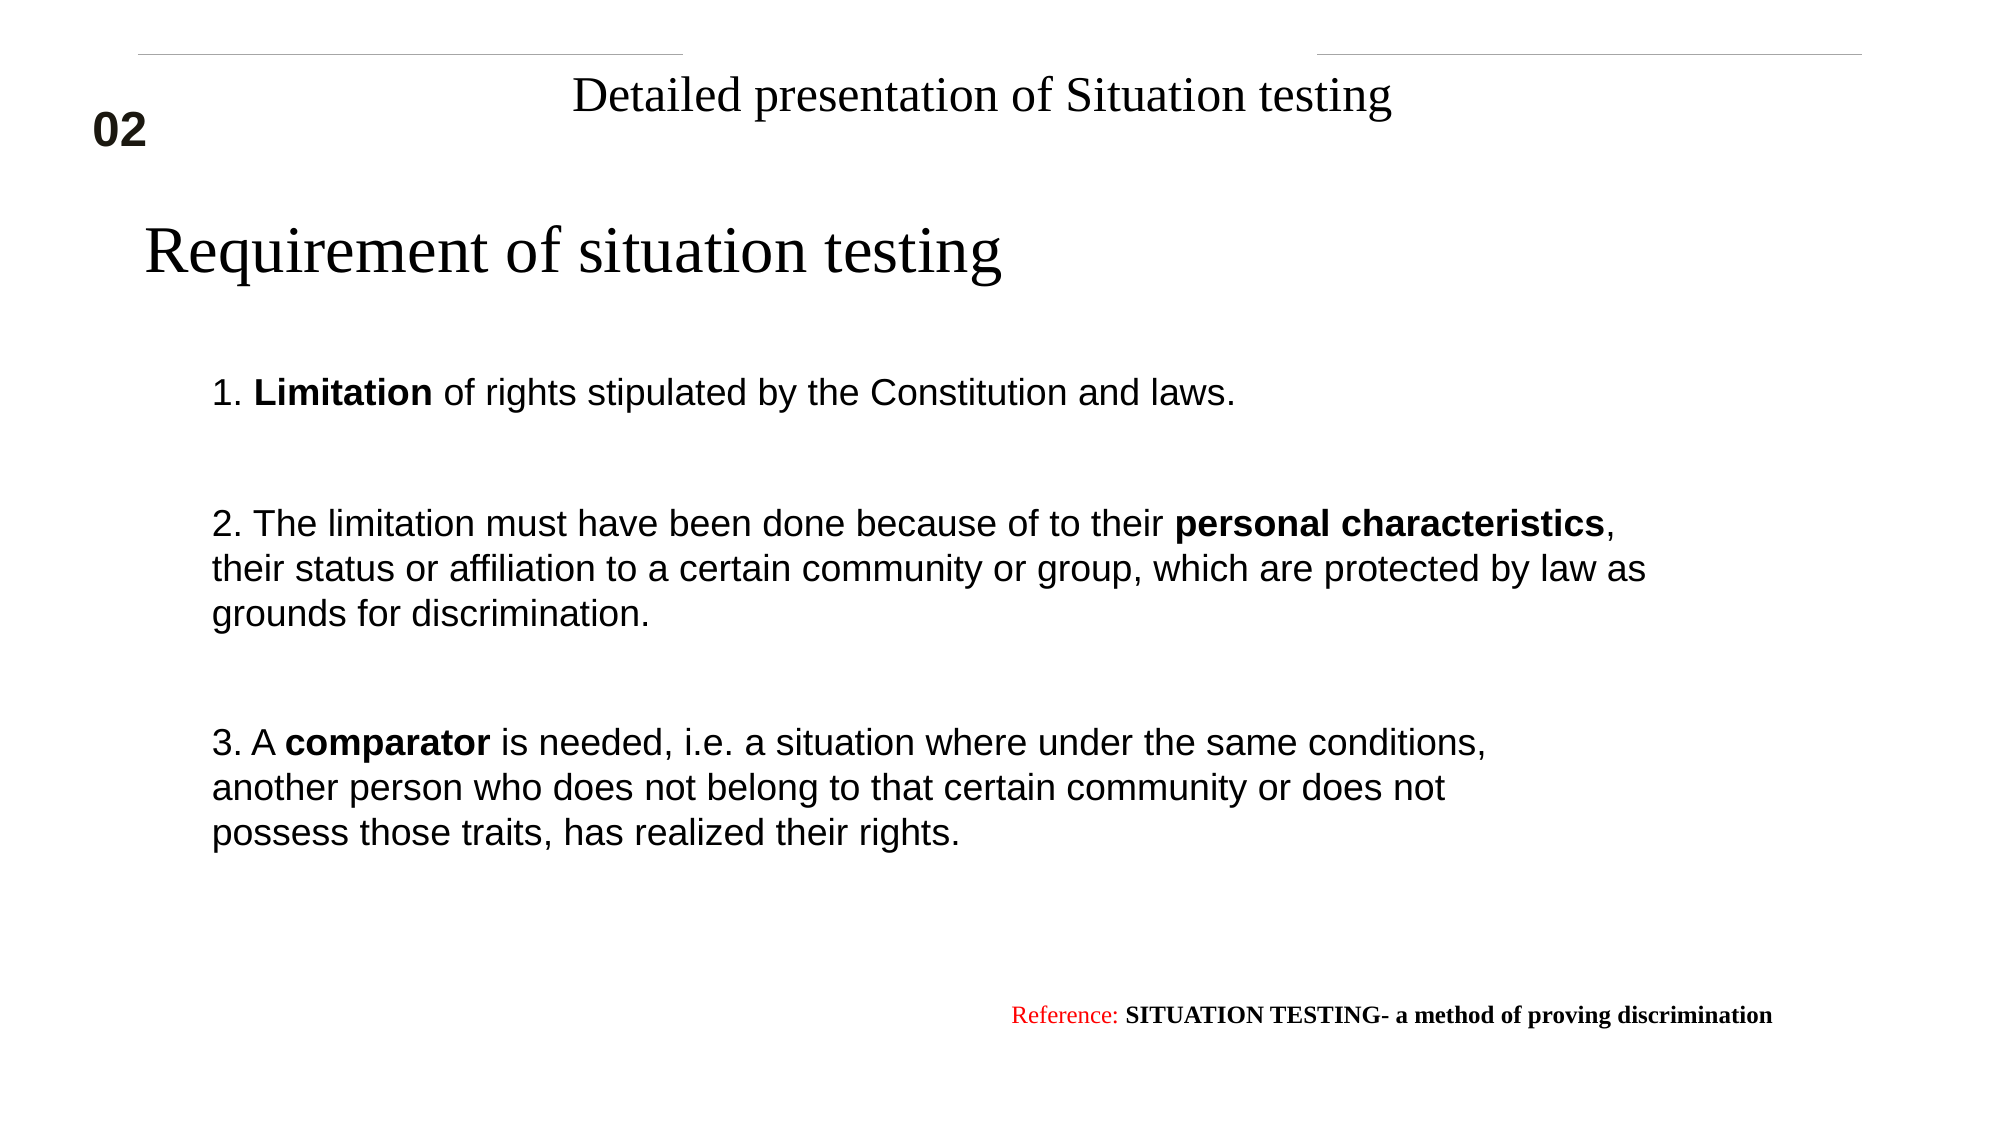

Detailed presentation of Situation testing
02
Requirement of situation testing
1. Limitation of rights stipulated by the Constitution and laws.
2. The limitation must have been done because of to their personal characteristics, their status or affiliation to a certain community or group, which are protected by law as grounds for discrimination.
3. A comparator is needed, i.e. a situation where under the same conditions, another person who does not belong to that certain community or does not possess those traits, has realized their rights.
Reference: SITUATION TESTING- a method of proving discrimination